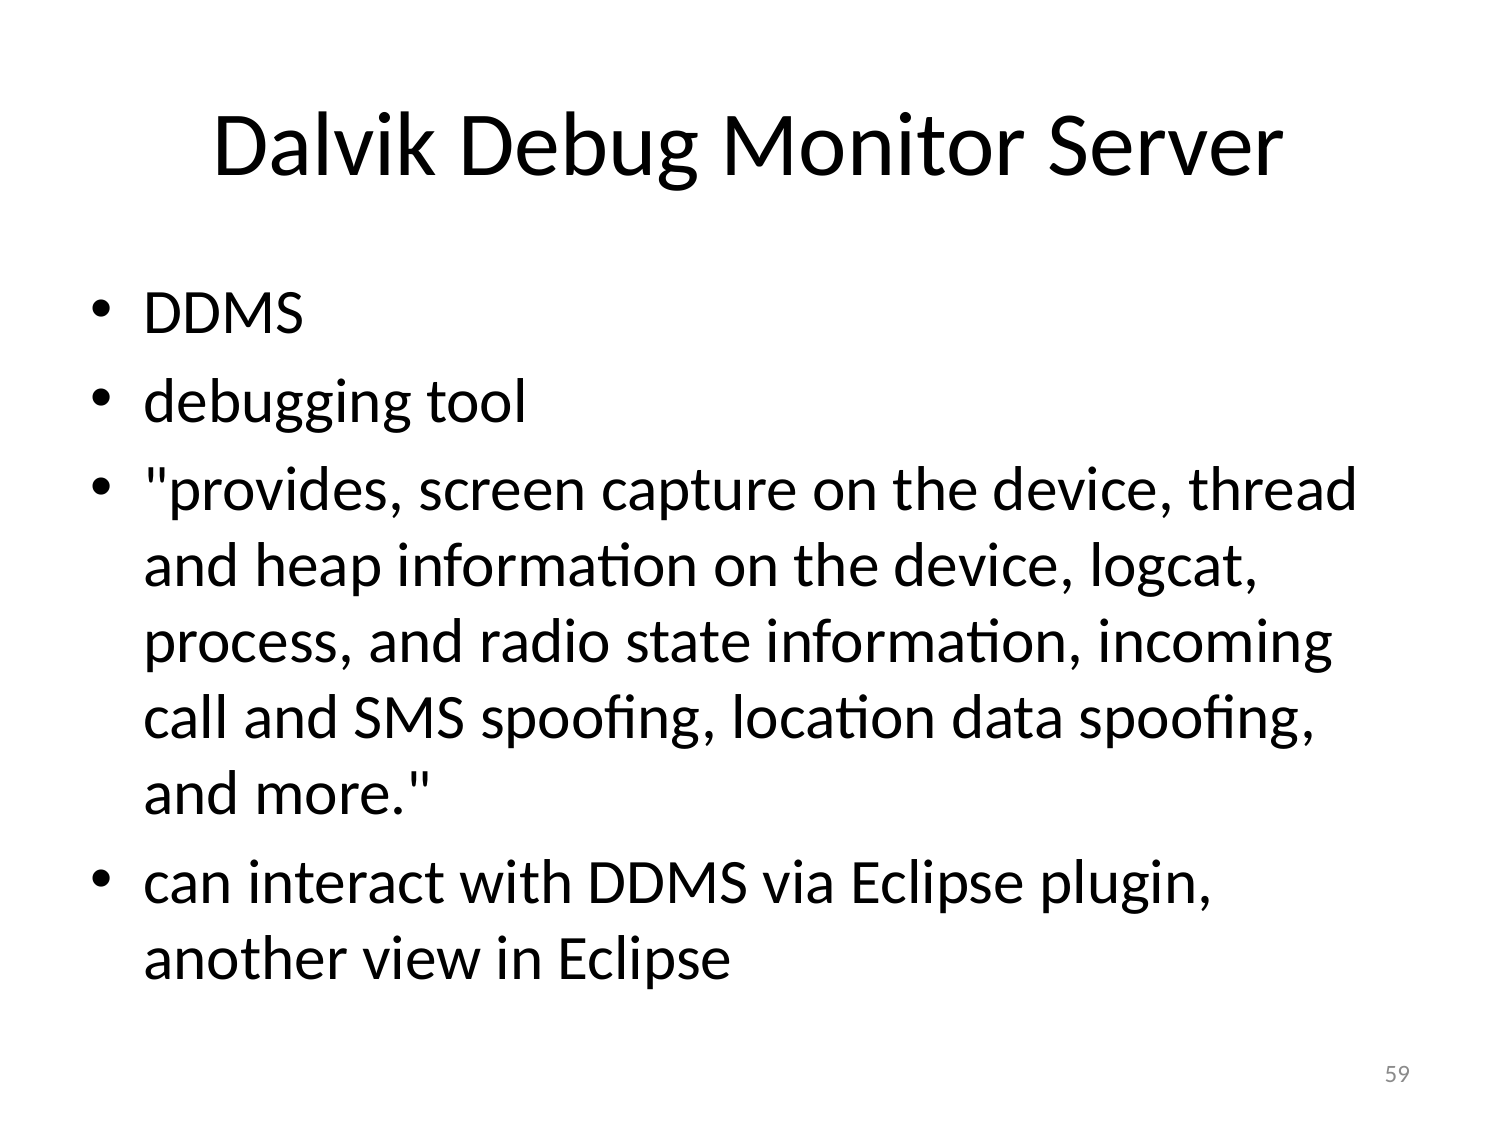

# Dalvik Debug Monitor Server
DDMS
debugging tool
"provides, screen capture on the device, thread and heap information on the device, logcat, process, and radio state information, incoming call and SMS spoofing, location data spoofing, and more."
can interact with DDMS via Eclipse plugin, another view in Eclipse
59